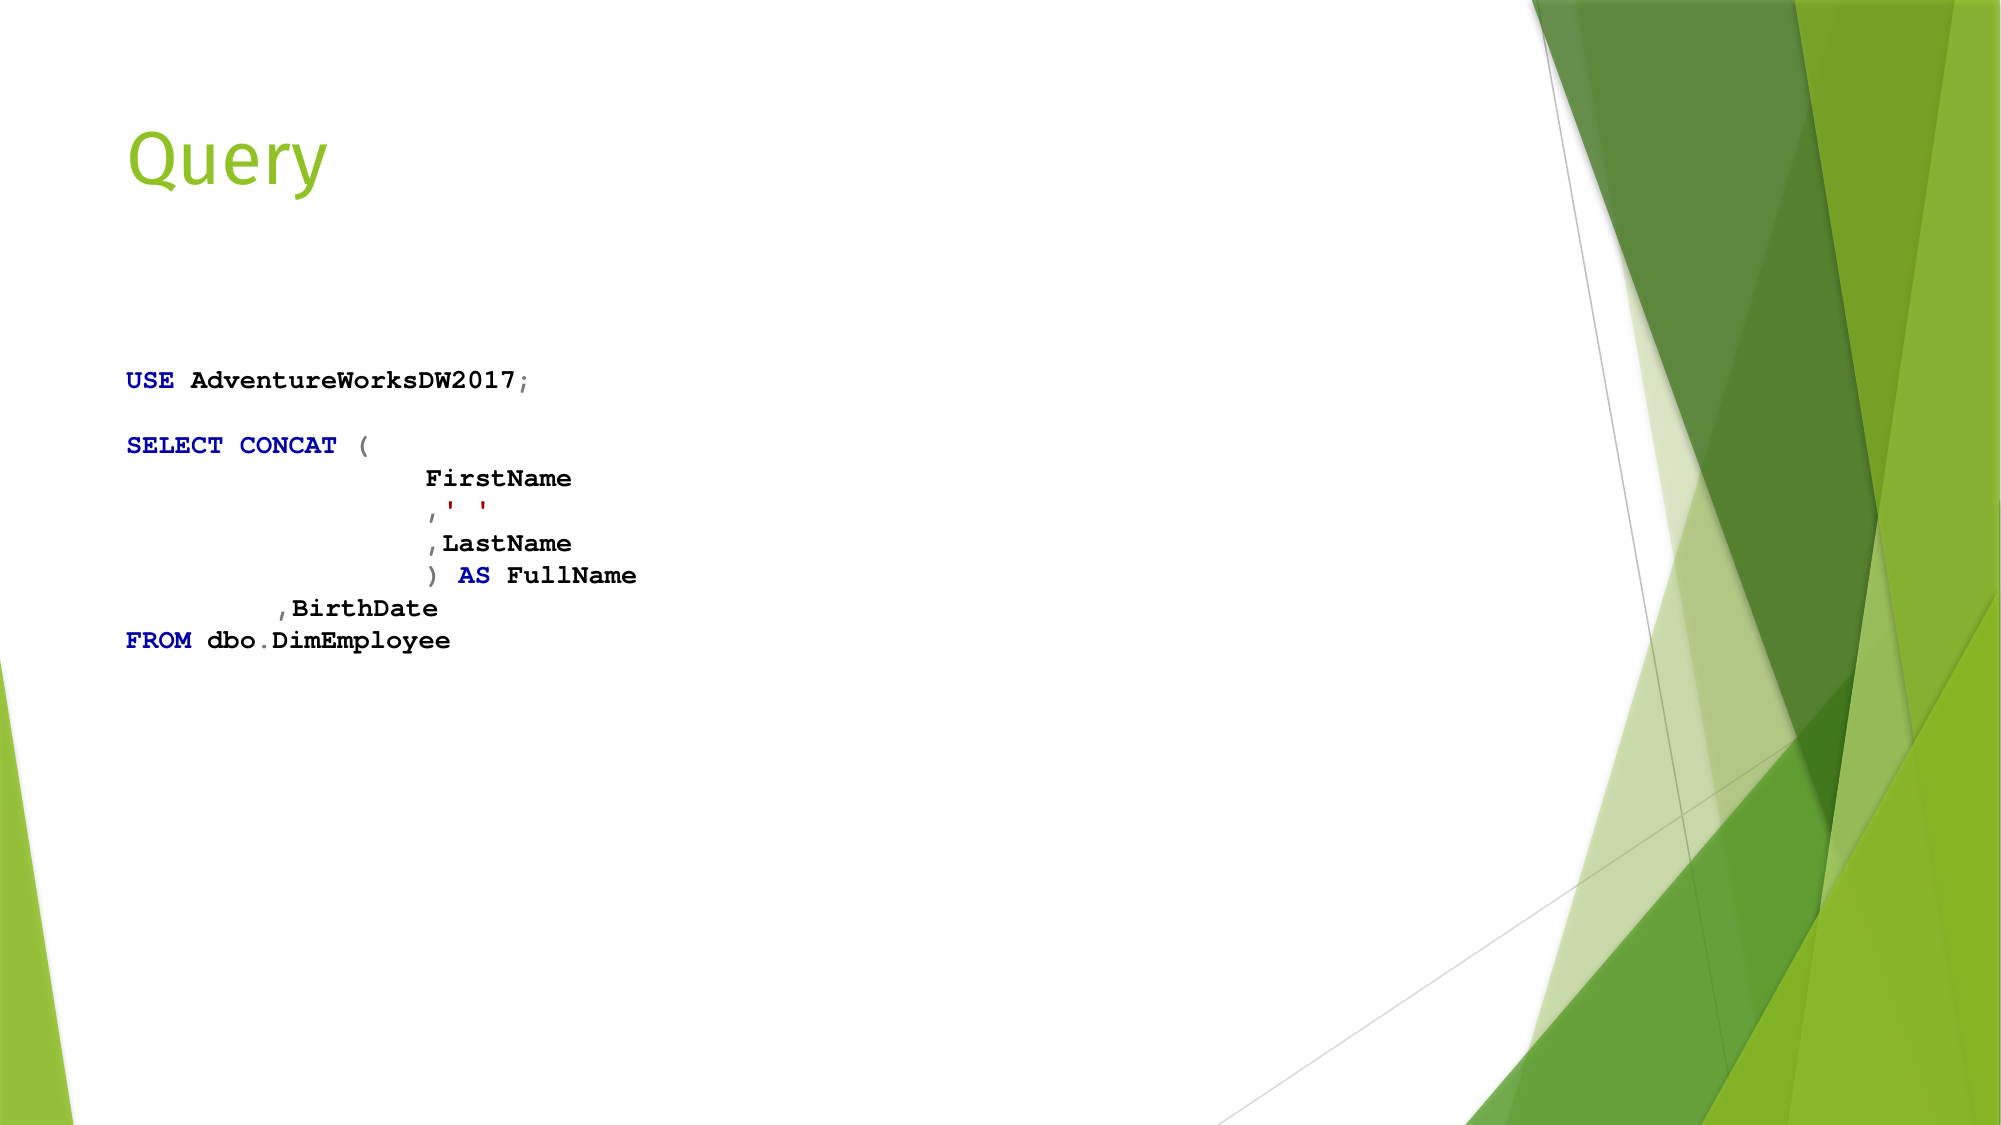

# Query
USE AdventureWorksDW2017;

SELECT CONCAT (
		FirstName
		,' '
		,LastName
		) AS FullName
	,BirthDate
FROM dbo.DimEmployee